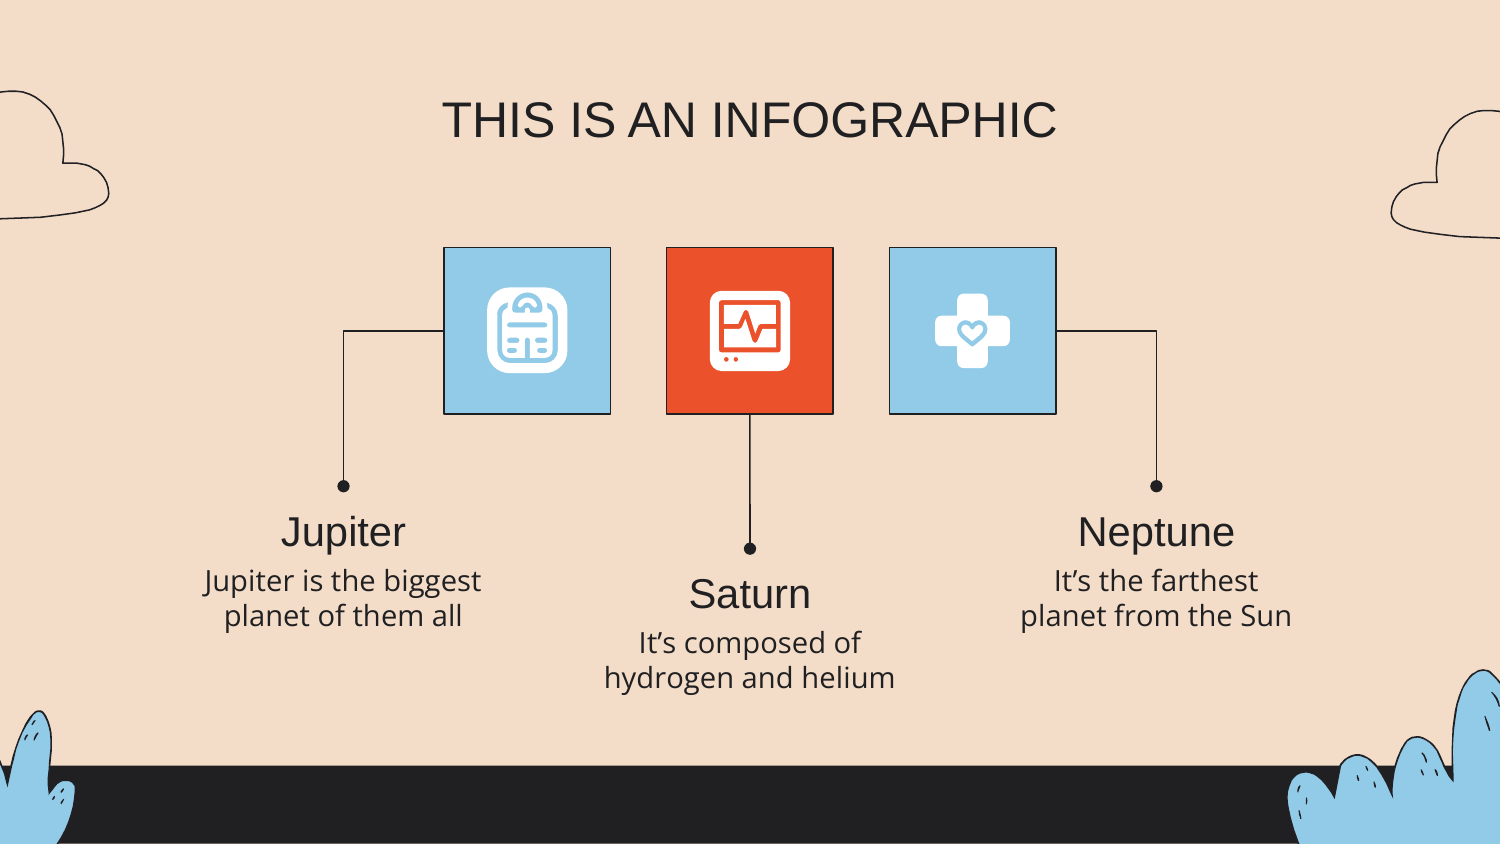

# THIS IS AN INFOGRAPHIC

Jupiter
Neptune
Saturn
Jupiter is the biggest planet of them all
It’s the farthest planet from the Sun
It’s composed of hydrogen and helium